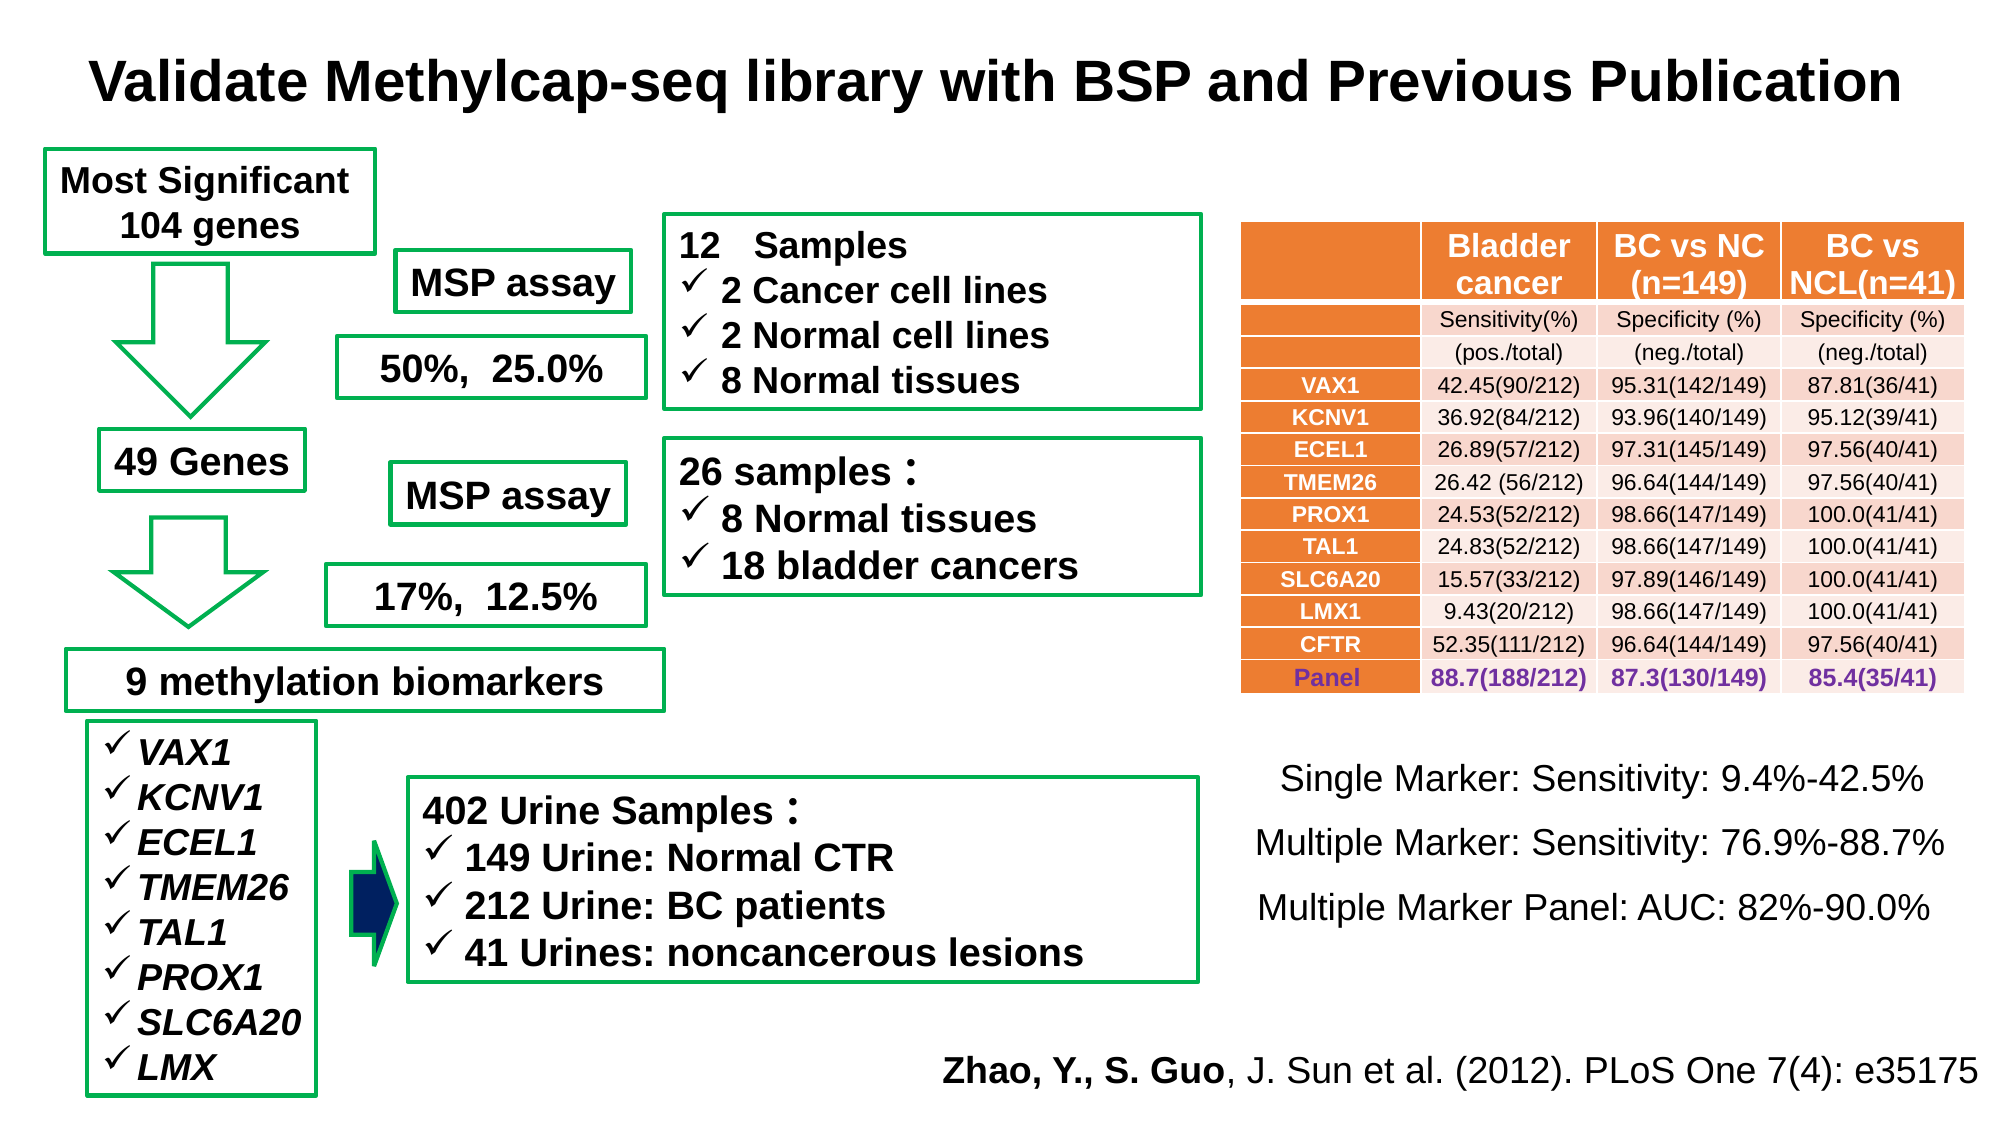

Validate Methylcap-seq library with BSP and Previous Publication
Most Significant
104 genes
Samples
2 Cancer cell lines
2 Normal cell lines
8 Normal tissues
|  | Bladder cancer | BC vs NC (n=149) | BC vs NCL(n=41) |
| --- | --- | --- | --- |
|  | Sensitivity(%) | Specificity (%) | Specificity (%) |
|  | (pos./total) | (neg./total) | (neg./total) |
| VAX1 | 42.45(90/212) | 95.31(142/149) | 87.81(36/41) |
| KCNV1 | 36.92(84/212) | 93.96(140/149) | 95.12(39/41) |
| ECEL1 | 26.89(57/212) | 97.31(145/149) | 97.56(40/41) |
| TMEM26 | 26.42 (56/212) | 96.64(144/149) | 97.56(40/41) |
| PROX1 | 24.53(52/212) | 98.66(147/149) | 100.0(41/41) |
| TAL1 | 24.83(52/212) | 98.66(147/149) | 100.0(41/41) |
| SLC6A20 | 15.57(33/212) | 97.89(146/149) | 100.0(41/41) |
| LMX1 | 9.43(20/212) | 98.66(147/149) | 100.0(41/41) |
| CFTR | 52.35(111/212) | 96.64(144/149) | 97.56(40/41) |
| Panel | 88.7(188/212) | 87.3(130/149) | 85.4(35/41) |
MSP assay

50%,  25.0%
49 Genes
26 samples：
8 Normal tissues
18 bladder cancers
MSP assay

17%,  12.5%
9 methylation biomarkers
VAX1
KCNV1
ECEL1
TMEM26
TAL1
PROX1
SLC6A20
LMX
Single Marker: Sensitivity: 9.4%-42.5%
402 Urine Samples：
149 Urine: Normal CTR
212 Urine: BC patients
41 Urines: noncancerous lesions
Multiple Marker: Sensitivity: 76.9%-88.7%

Multiple Marker Panel: AUC: 82%-90.0%
Zhao, Y., S. Guo, J. Sun et al. (2012). PLoS One 7(4): e35175